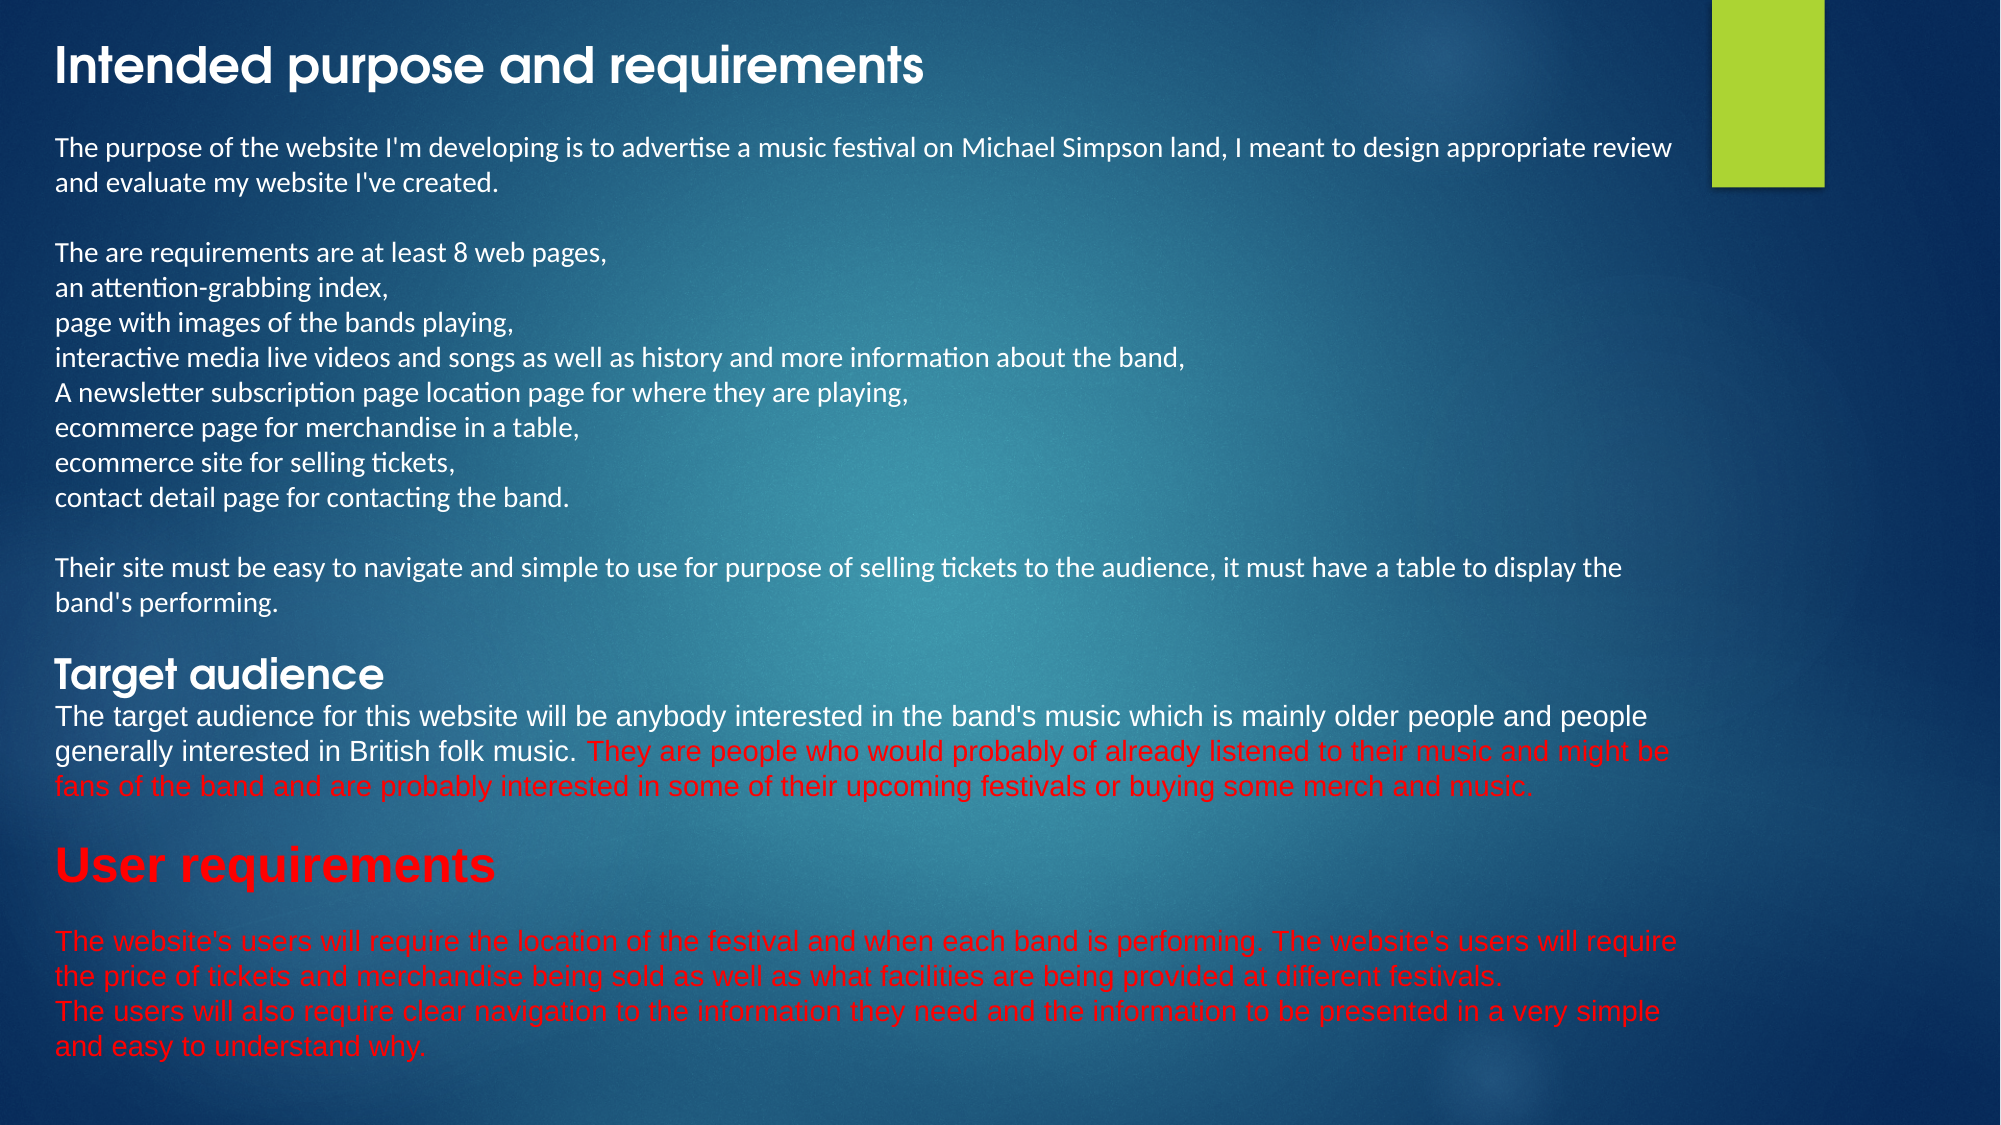

Intended purpose and requirements

The purpose of the website I'm developing is to advertise a music festival on Michael Simpson land, I meant to design appropriate review and evaluate my website I've created.

The are requirements are at least 8 web pages,
an attention-grabbing index,
page with images of the bands playing,
interactive media live videos and songs as well as history and more information about the band,
A newsletter subscription page location page for where they are playing,
ecommerce page for merchandise in a table,
ecommerce site for selling tickets,
contact detail page for contacting the band.

Their site must be easy to navigate and simple to use for purpose of selling tickets to the audience, it must have a table to display the band's performing.

Target audience
The target audience for this website will be anybody interested in the band's music which is mainly older people and people generally interested in British folk music. They are people who would probably of already listened to their music and might be fans of the band and are probably interested in some of their upcoming festivals or buying some merch and music.

User requirements

The website's users will require the location of the festival and when each band is performing. The website's users will require the price of tickets and merchandise being sold as well as what facilities are being provided at different festivals.
The users will also require clear navigation to the information they need and the information to be presented in a very simple and easy to understand why.